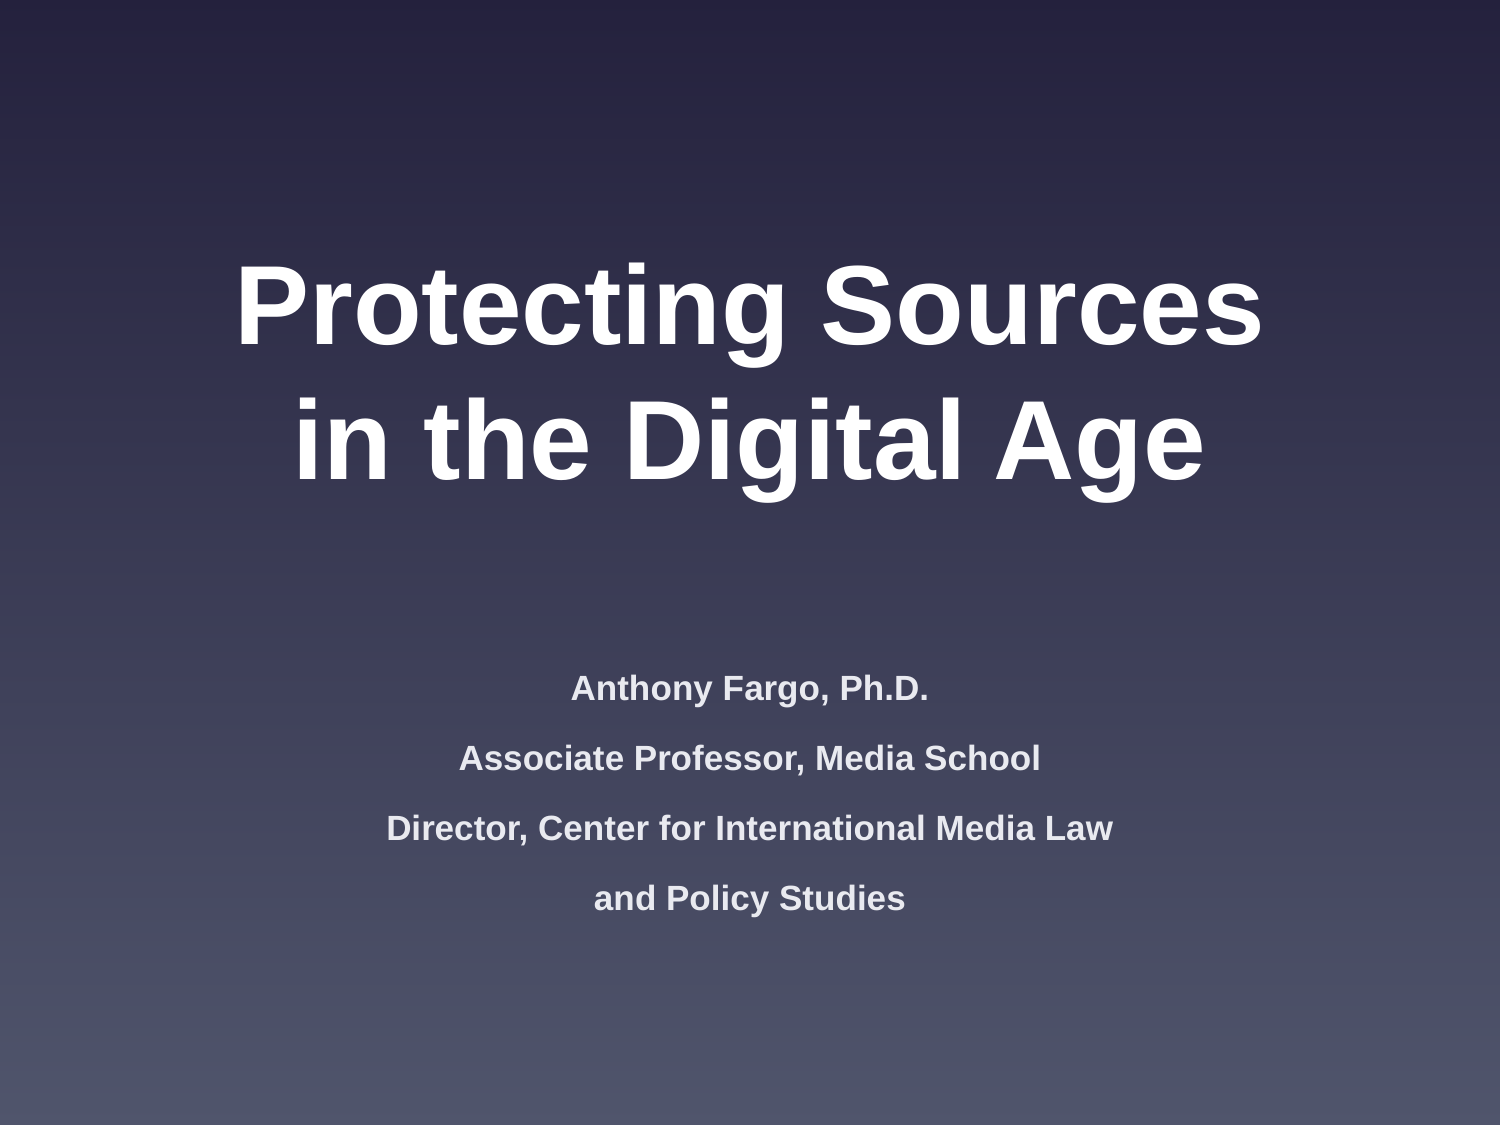

# Protecting Sources in the Digital Age
Anthony Fargo, Ph.D.
Associate Professor, Media School
Director, Center for International Media Law
and Policy Studies